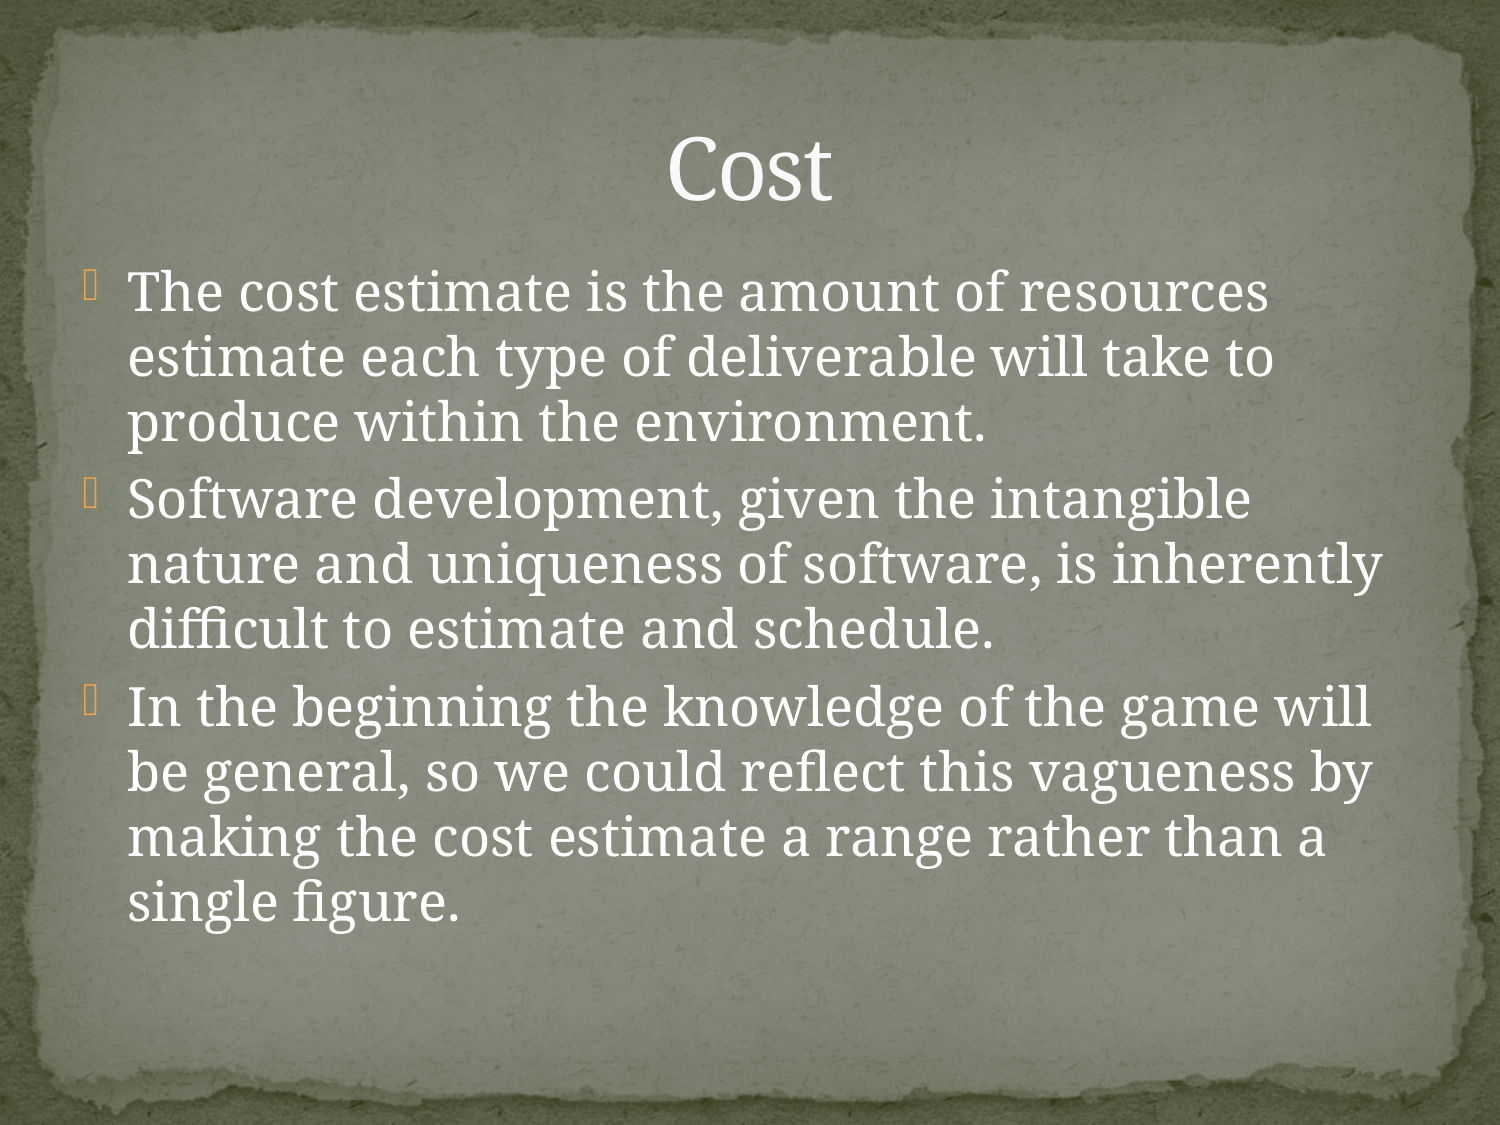

The cost estimate is the amount of resources estimate each type of deliverable will take to produce within the environment.
Software development, given the intangible nature and uniqueness of software, is inherently difficult to estimate and schedule.
In the beginning the knowledge of the game will be general, so we could reflect this vagueness by making the cost estimate a range rather than a single figure.
# Cost